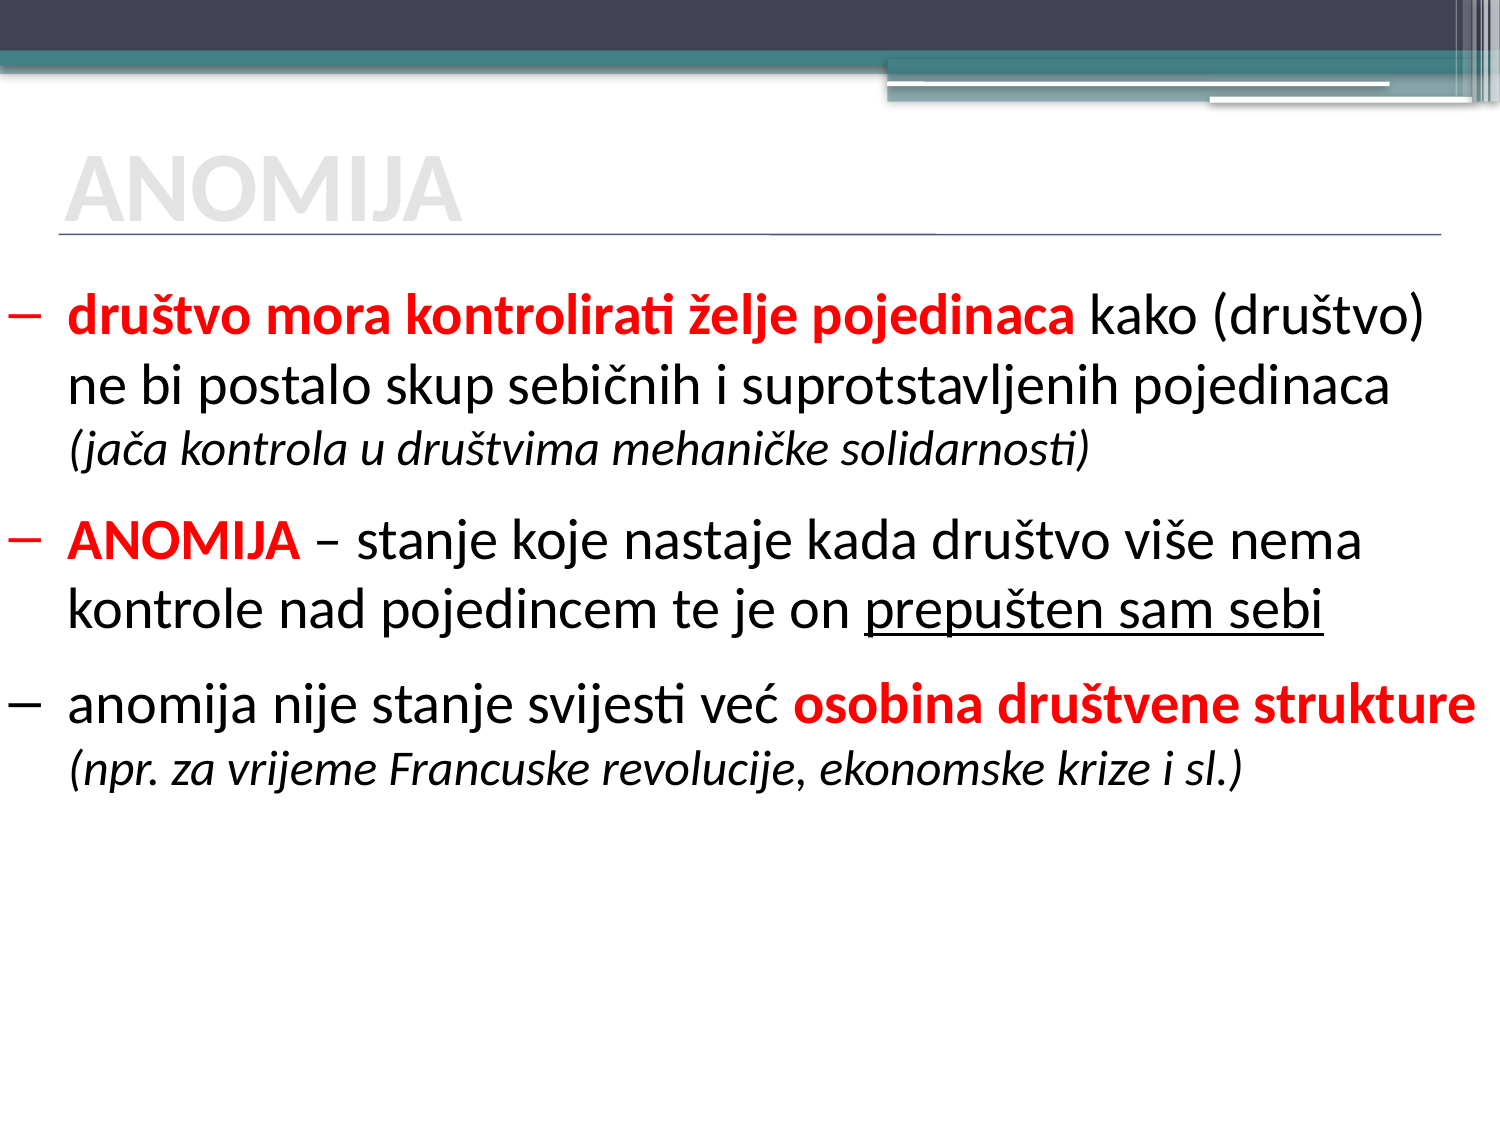

ANOMIJA
društvo mora kontrolirati želje pojedinaca kako (društvo) ne bi postalo skup sebičnih i suprotstavljenih pojedinaca (jača kontrola u društvima mehaničke solidarnosti)
ANOMIJA – stanje koje nastaje kada društvo više nema kontrole nad pojedincem te je on prepušten sam sebi
anomija nije stanje svijesti već osobina društvene strukture (npr. za vrijeme Francuske revolucije, ekonomske krize i sl.)